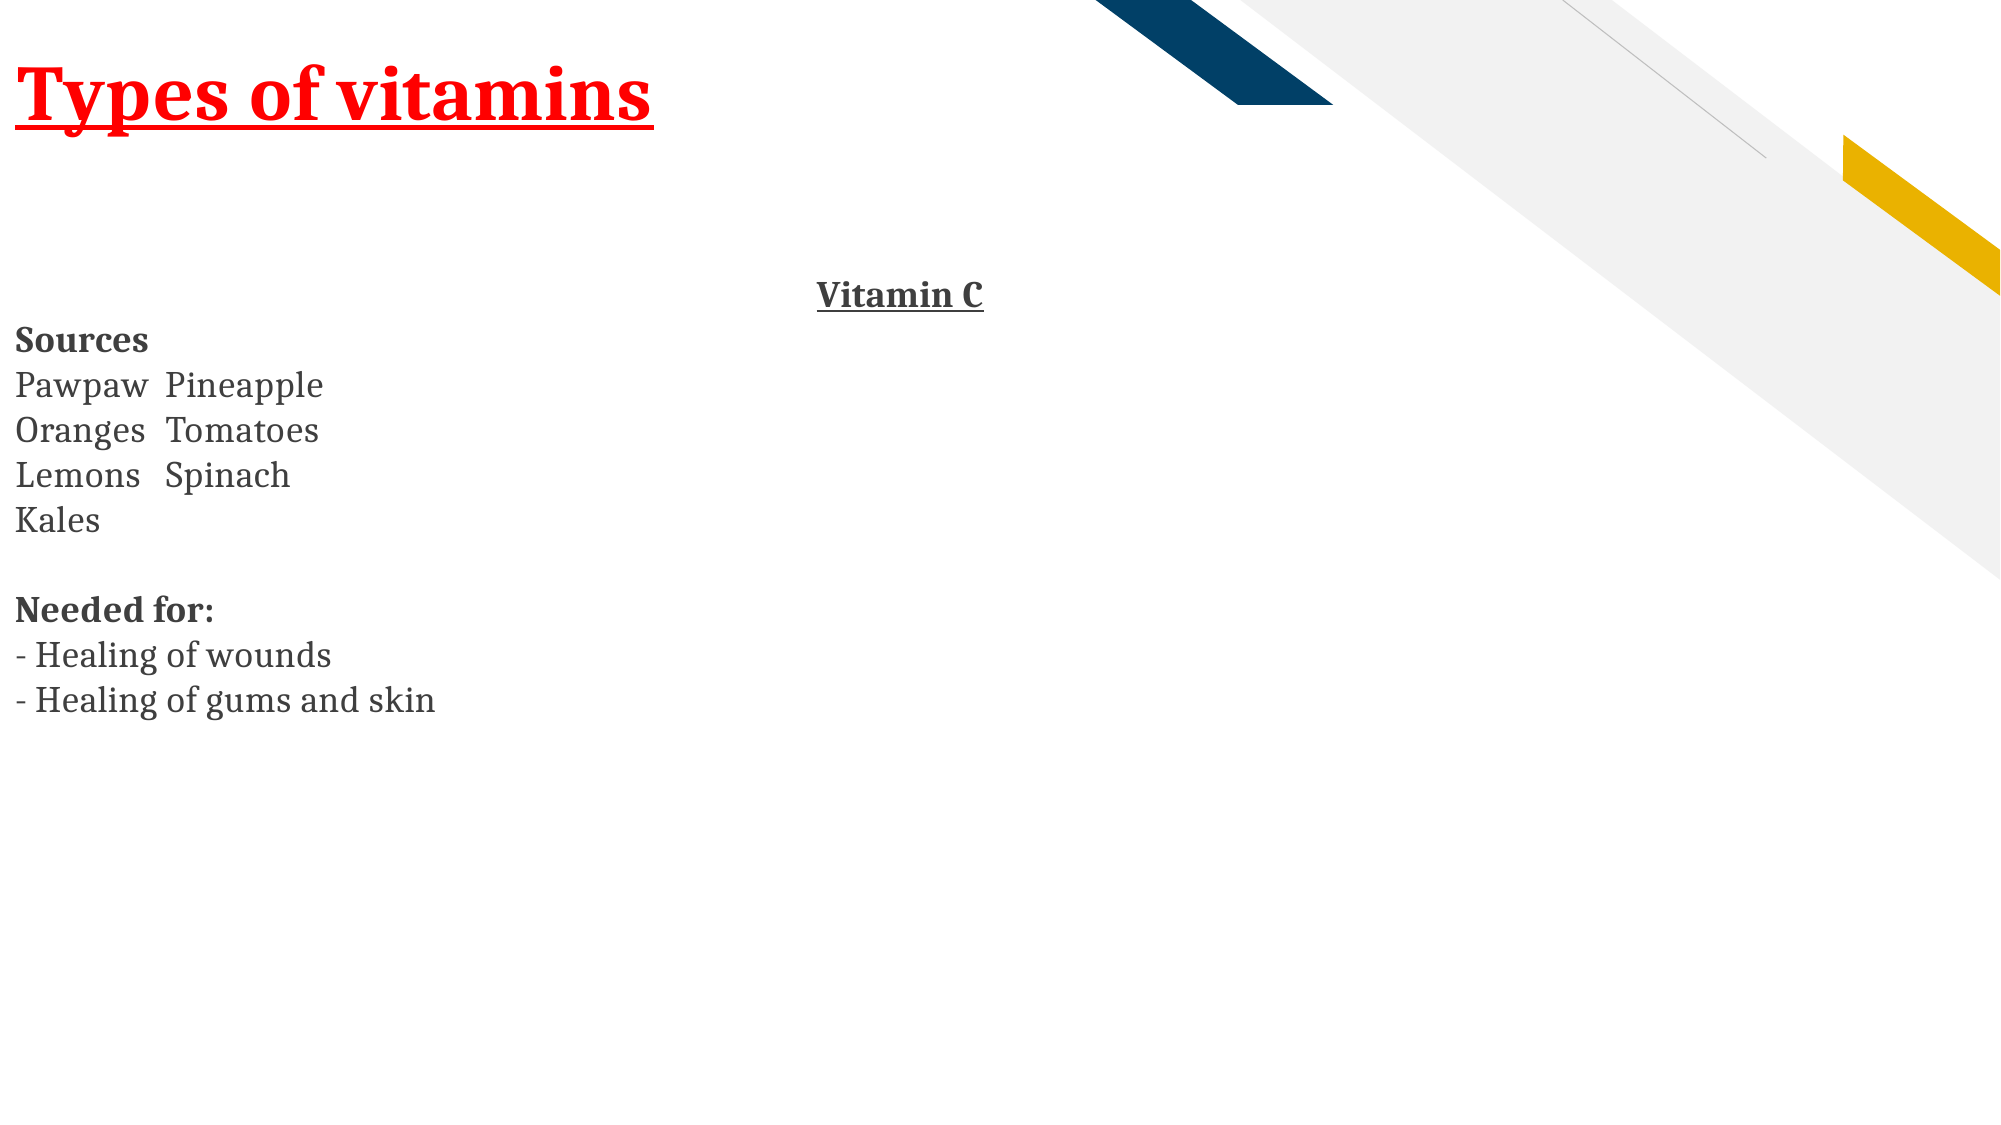

Types of vitamins
Vitamin C
Sources
Pawpaw	Pineapple
Oranges	Tomatoes
Lemons	Spinach
Kales

Needed for:
- Healing of wounds
- Healing of gums and skin